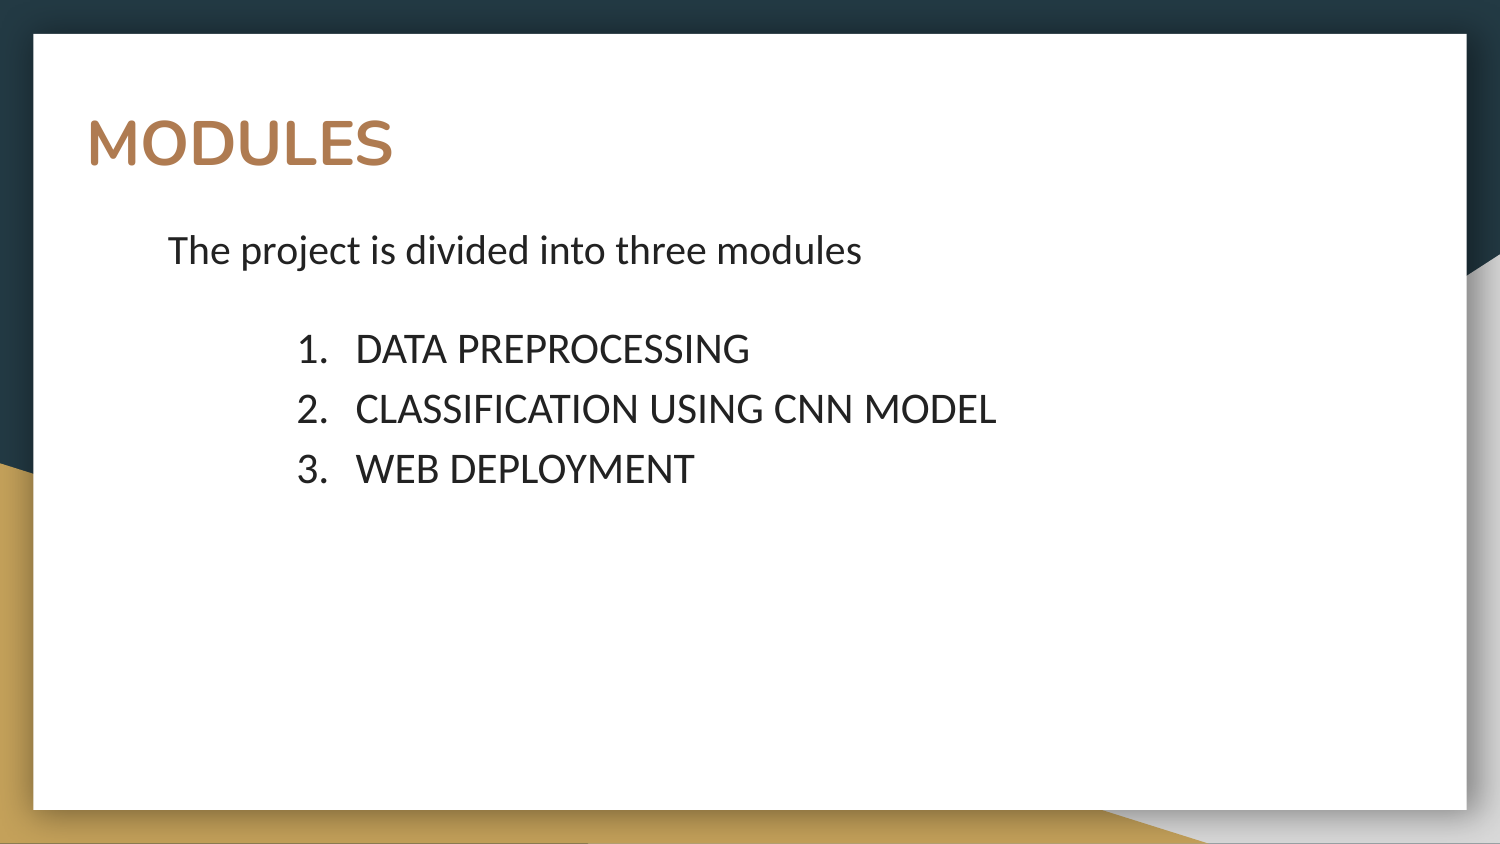

# MODULES
The project is divided into three modules

DATA PREPROCESSING
CLASSIFICATION USING CNN MODEL
WEB DEPLOYMENT